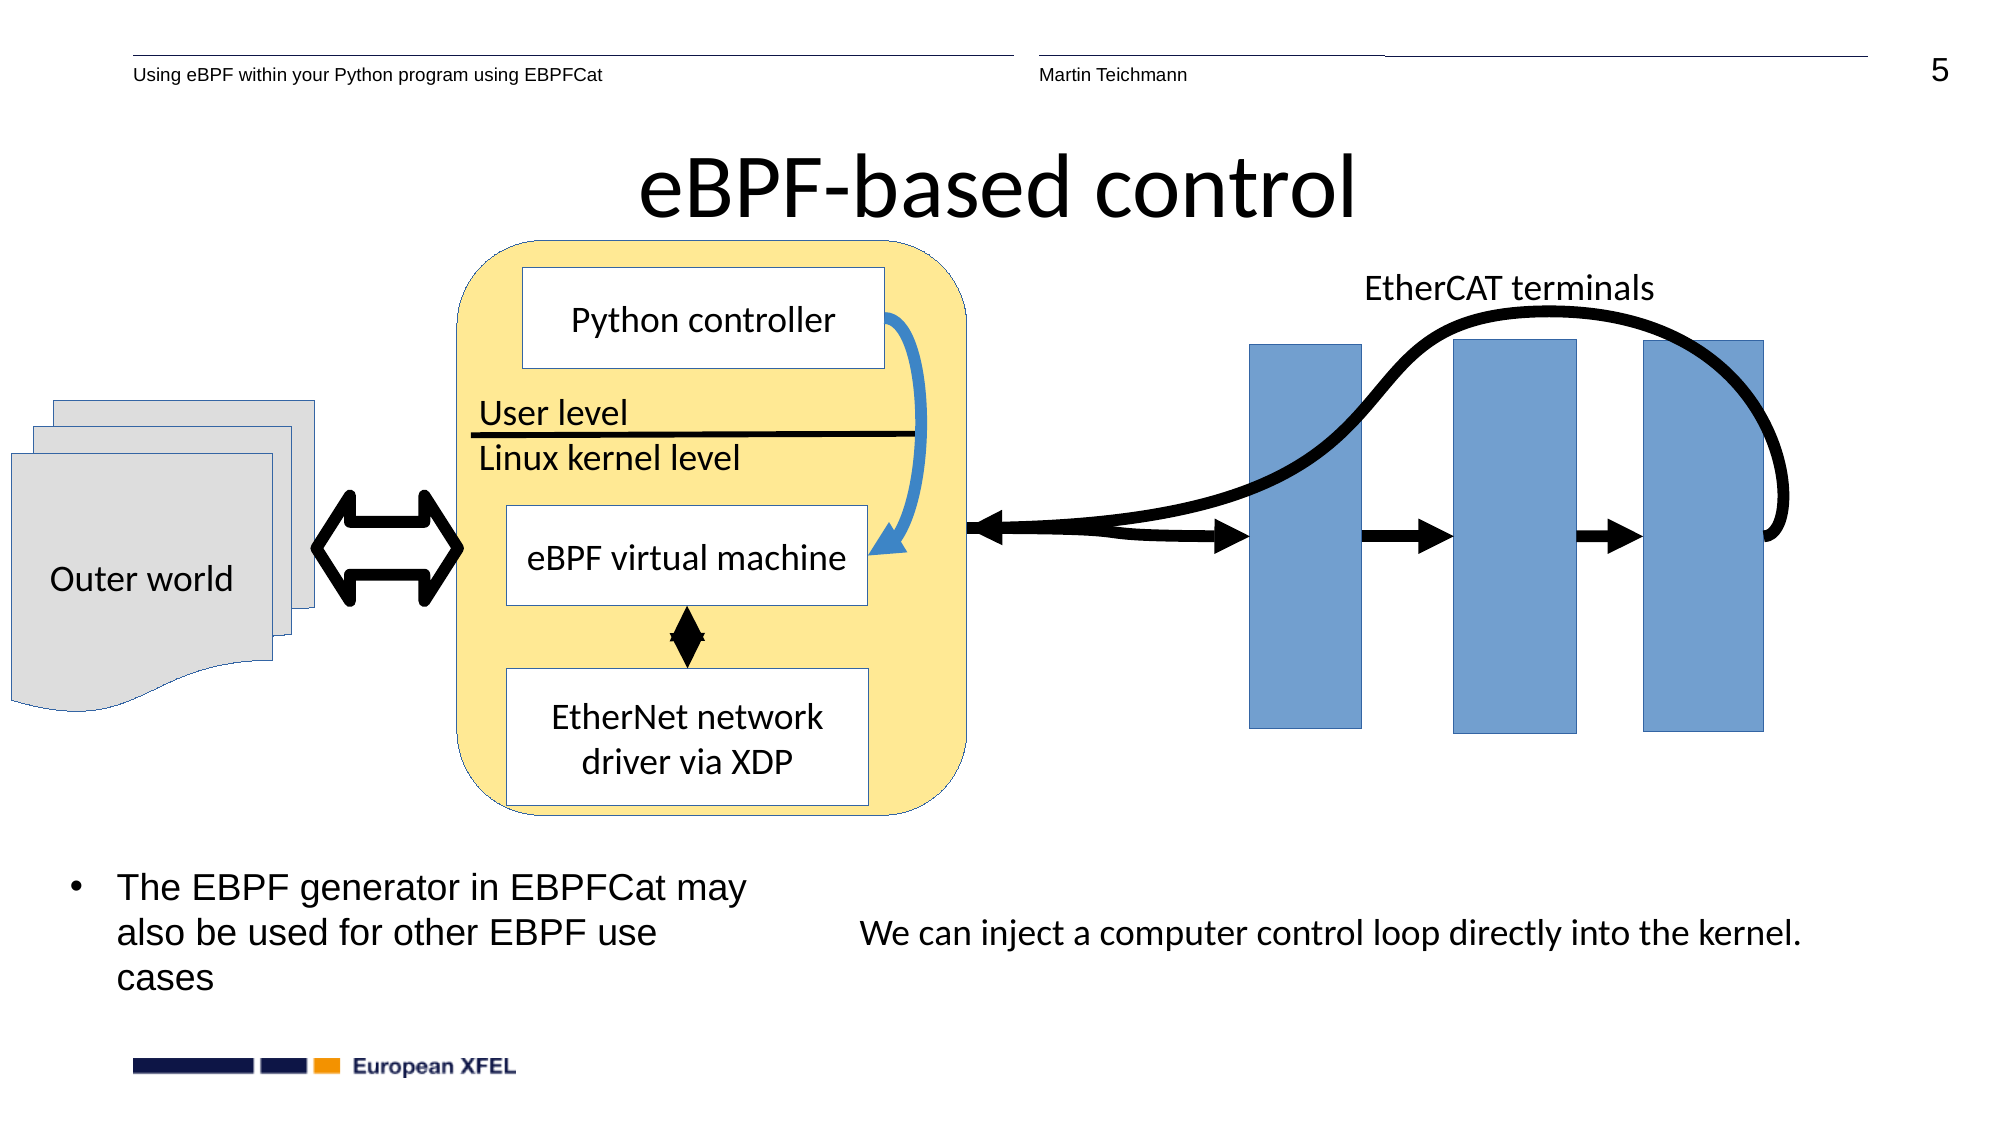

# eBPF-based control

EtherCAT terminals
Python controller

User level
Linux kernel level
Outer world

eBPF virtual machine
EtherNet network driver via XDP
The EBPF generator in EBPFCat may also be used for other EBPF use cases

We can inject a computer control loop directly into the kernel.